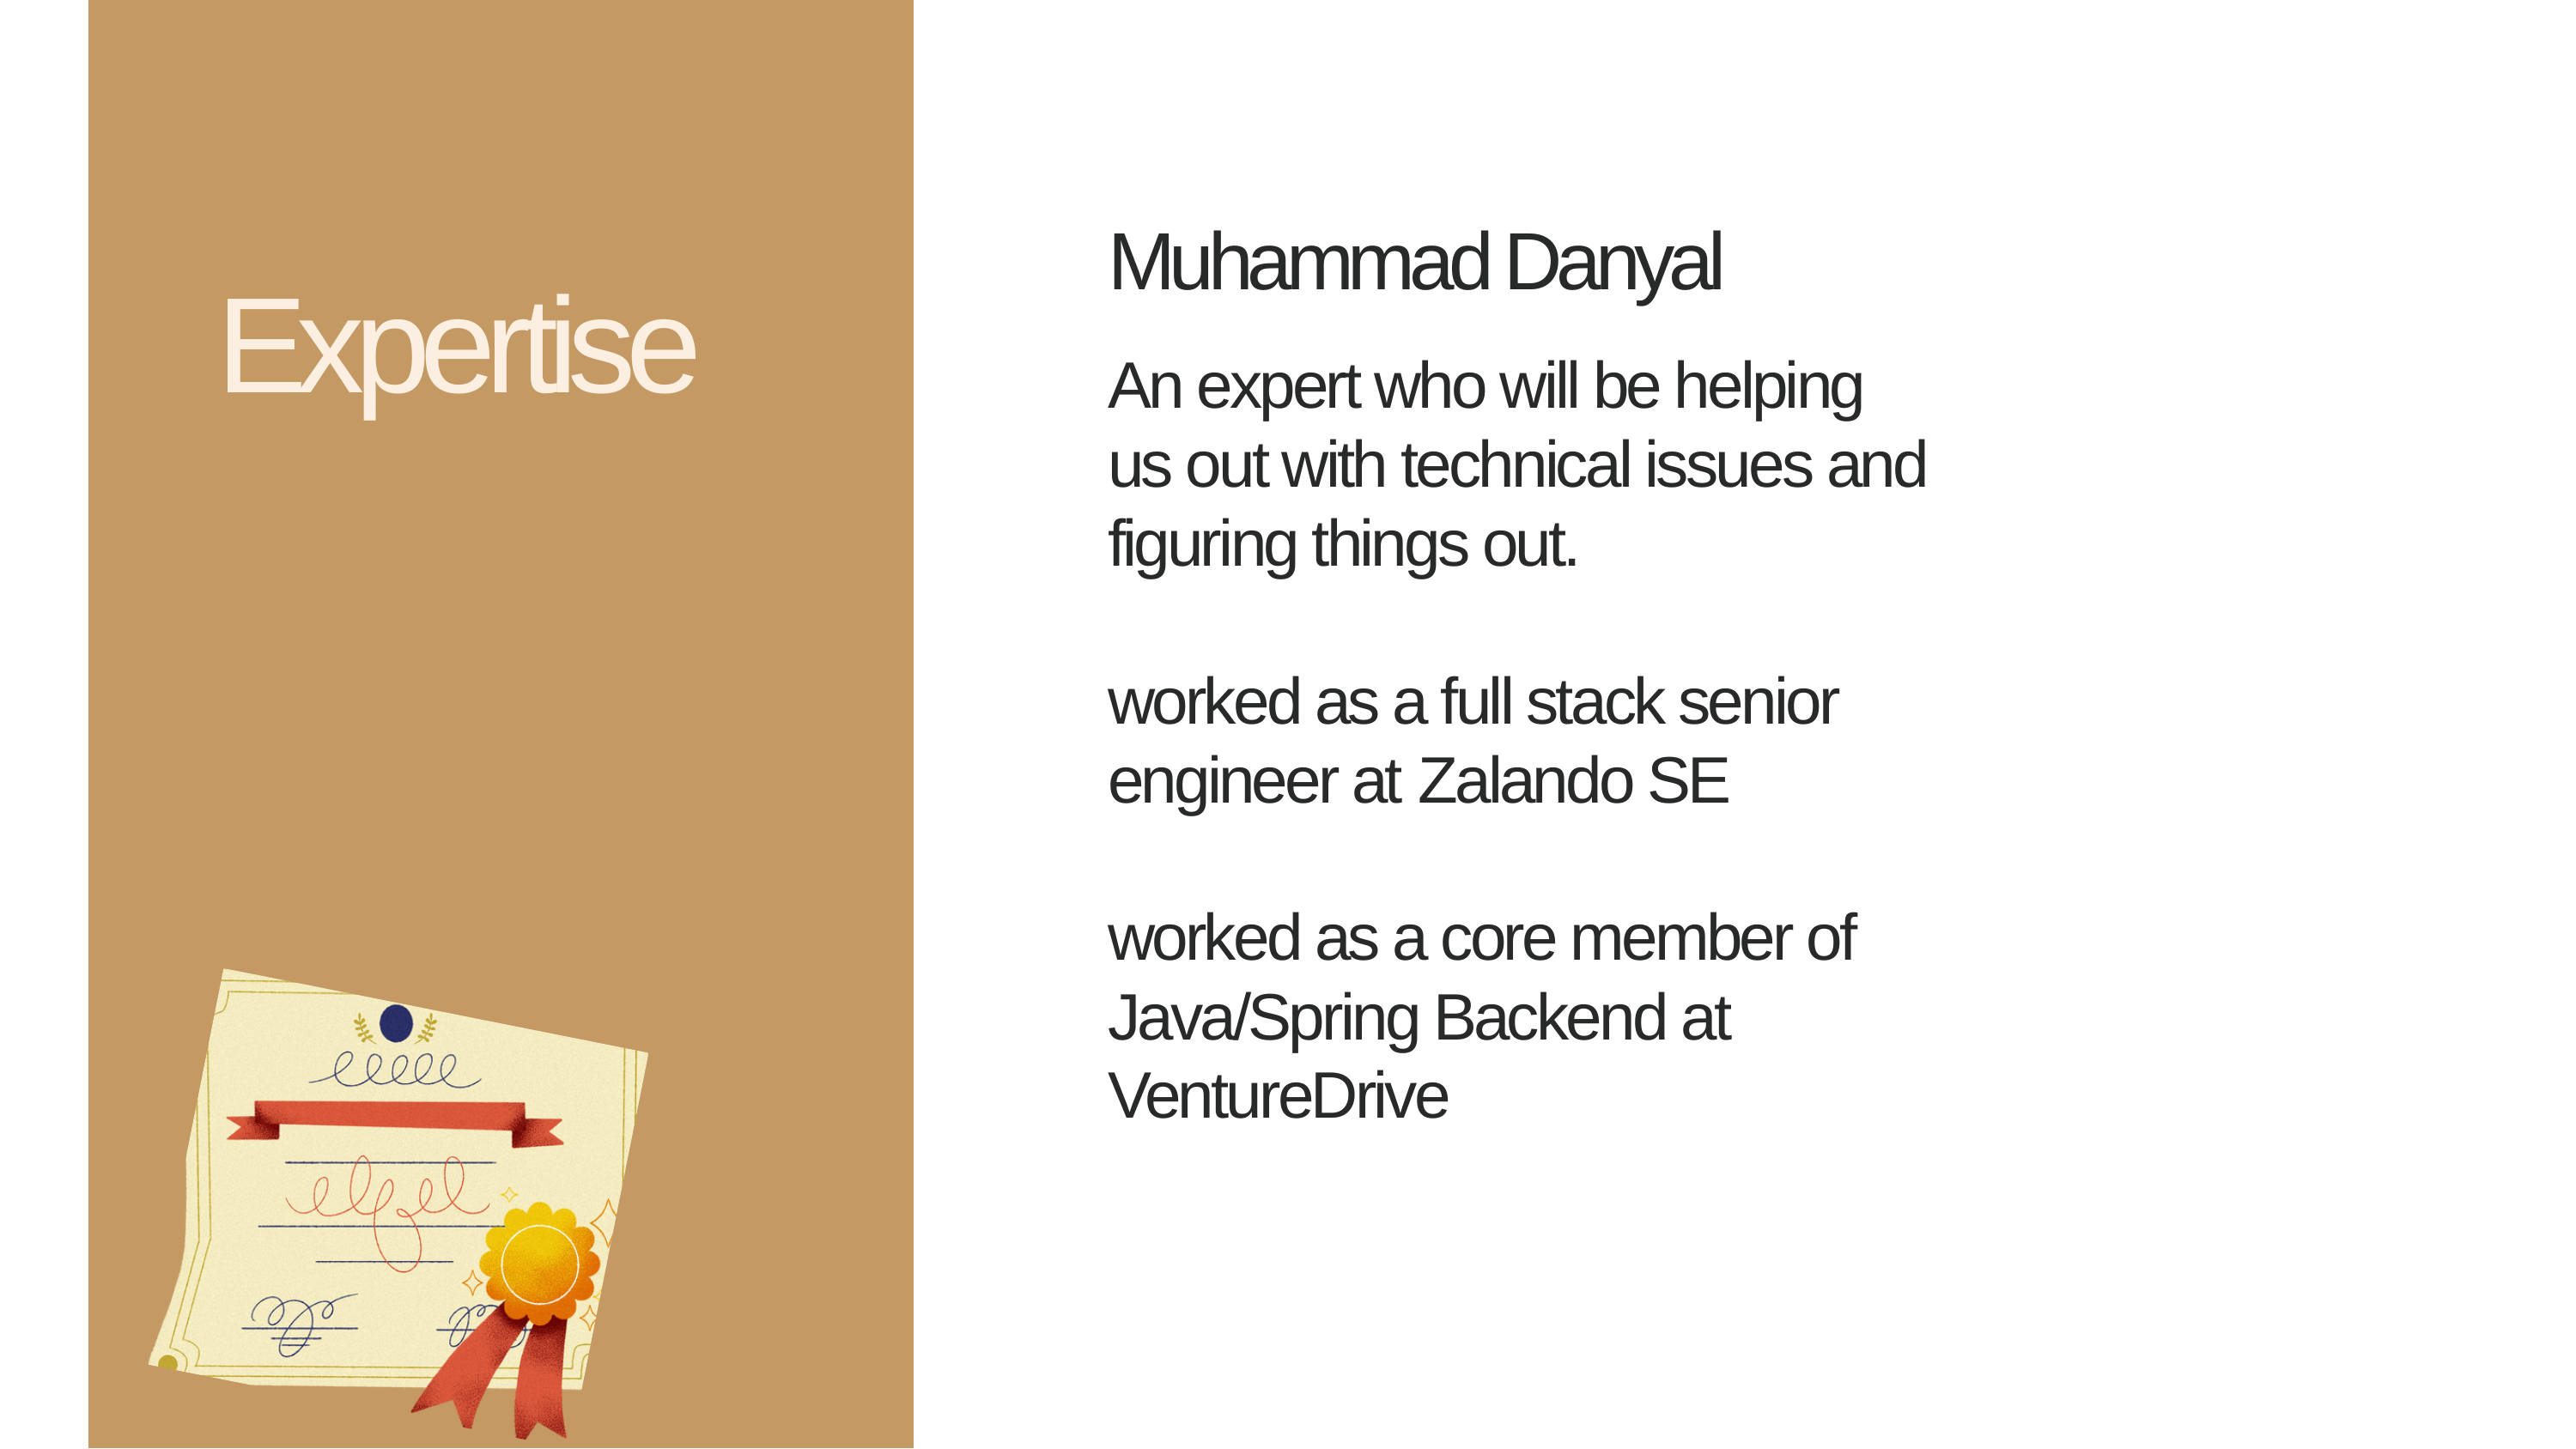

Muhammad Danyal
An expert who will be helping us out with technical issues and figuring things out.

worked as a full stack senior engineer at Zalando SE

worked as a core member of Java/Spring Backend at VentureDrive

Expertise